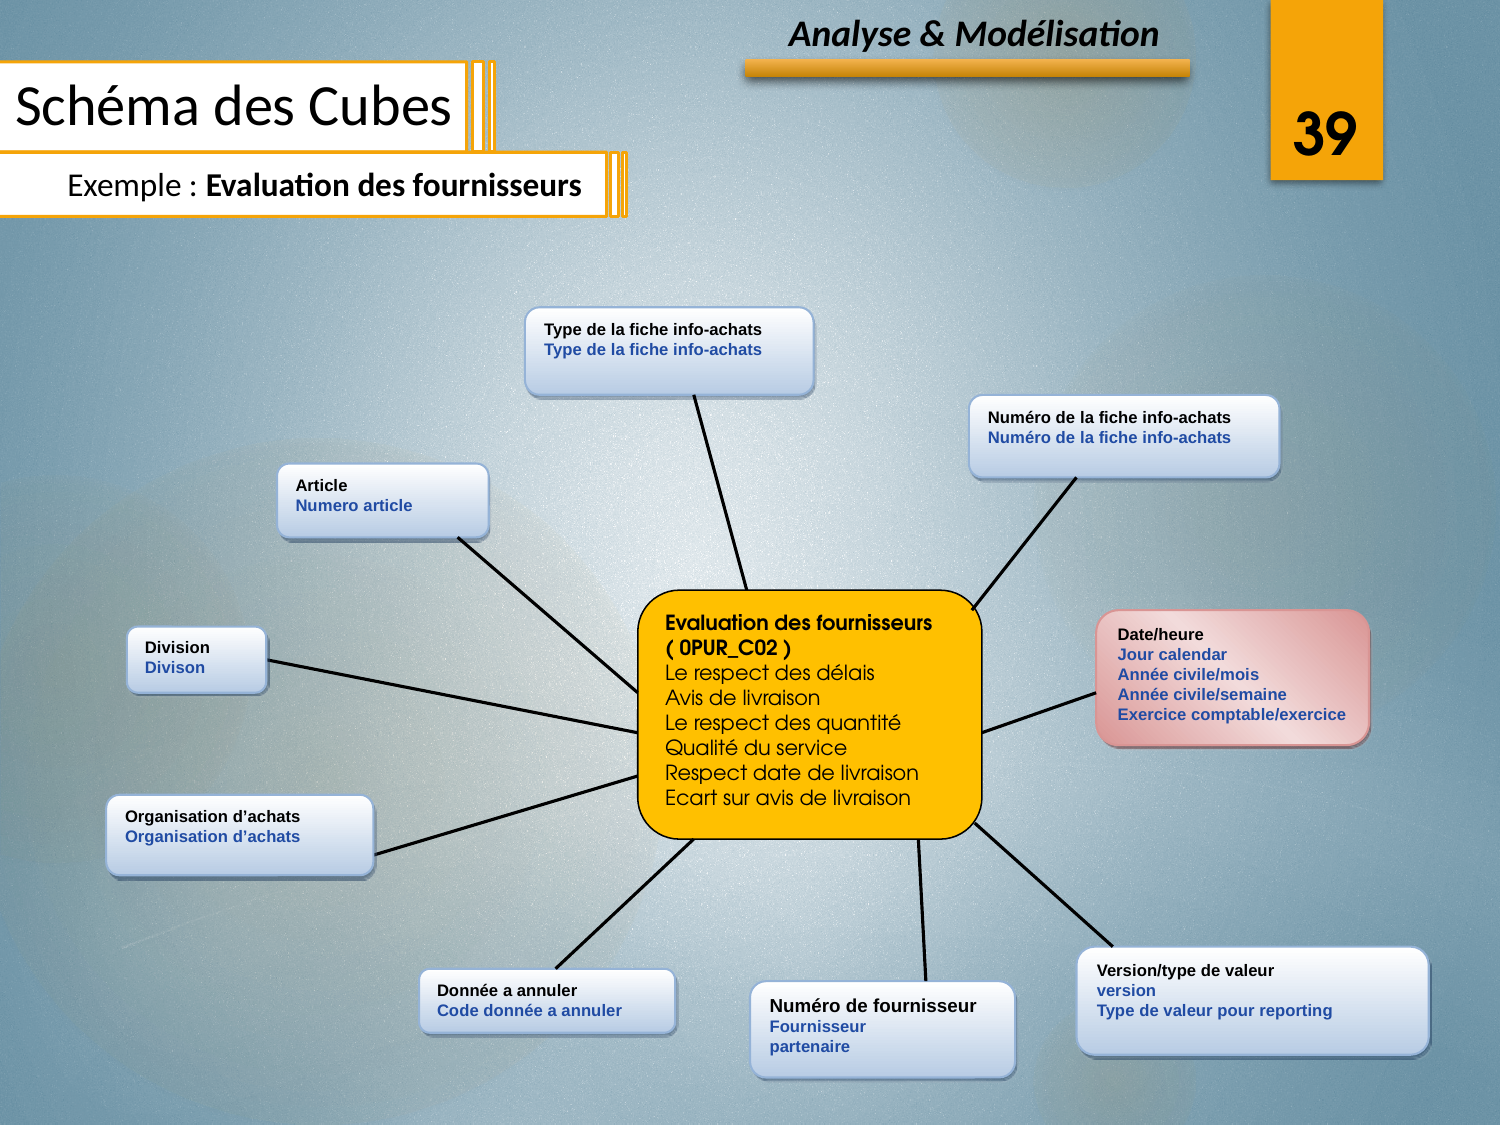

Analyse & Modélisation

39
# Schéma des Cubes

Exemple : Evaluation des fournisseurs
Type de la fiche info-achats
Type de la fiche info-achats

Numéro de la fiche info-achats
Numéro de la fiche info-achats
Article
Numero article

Evaluation des fournisseurs
( 0PUR_C02 )
Le respect des délais
Avis de livraison
Le respect des quantité
Qualité du service
Respect date de livraison
Ecart sur avis de livraison
Date/heure
Jour calendar
Année civile/mois
Année civile/semaine
Exercice comptable/exercice
Division
Divison

Organisation d’achats
Organisation d’achats

Version/type de valeur
version
Type de valeur pour reporting
Donnée a annuler
Code donnée a annuler
Numéro de fournisseur
Fournisseur
partenaire